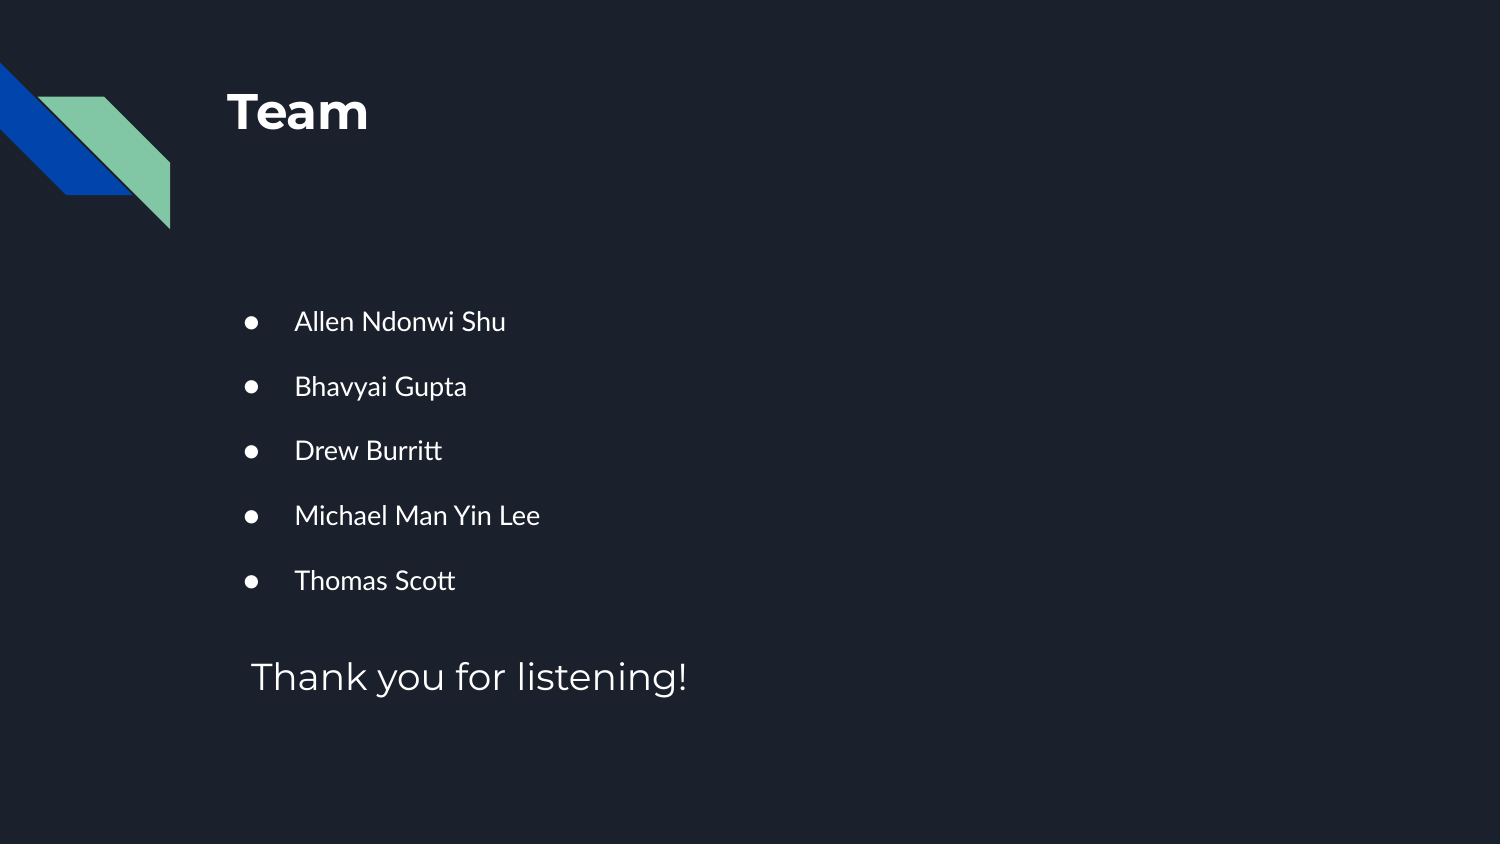

# Team
Allen Ndonwi Shu
Bhavyai Gupta
Drew Burritt
Michael Man Yin Lee
Thomas Scott
Thank you for listening!